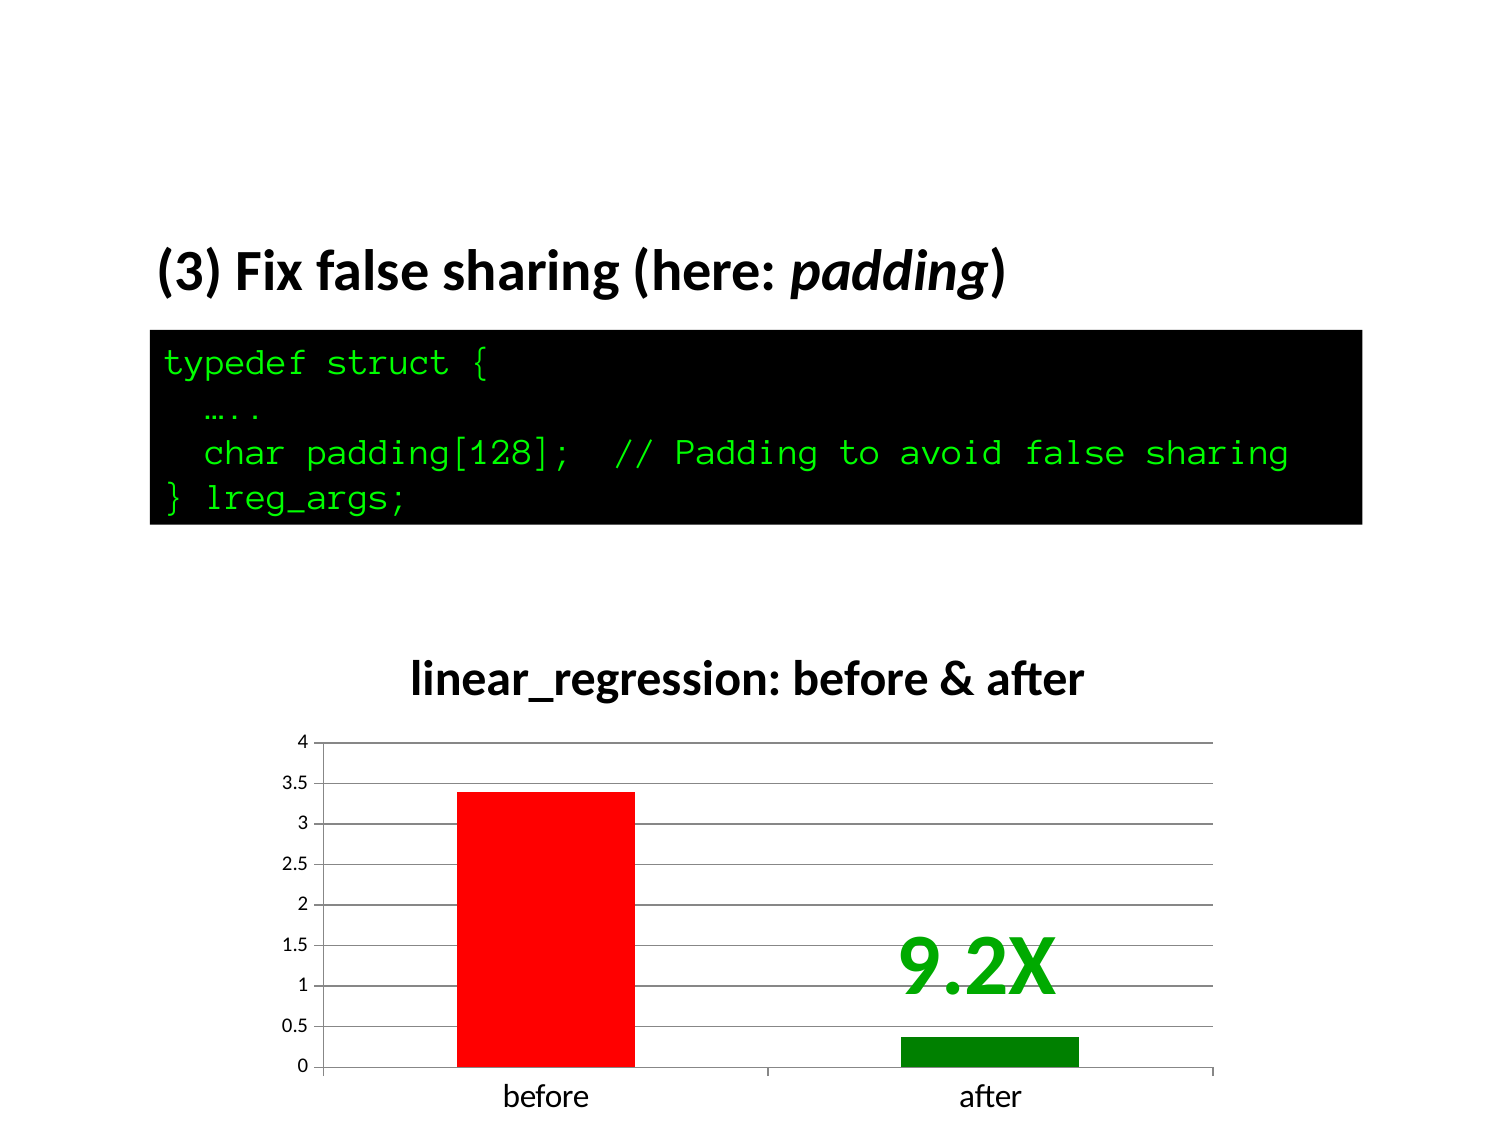

(3) Fix false sharing (here: padding)
typedef struct {
  …..
  char padding[128];  // Padding to avoid false sharing
} lreg_args;

### Chart: linear_regression: before & after

| Category |  |
|---|---|
| before | 3.4 |
| after | 0.37 |
9.2X